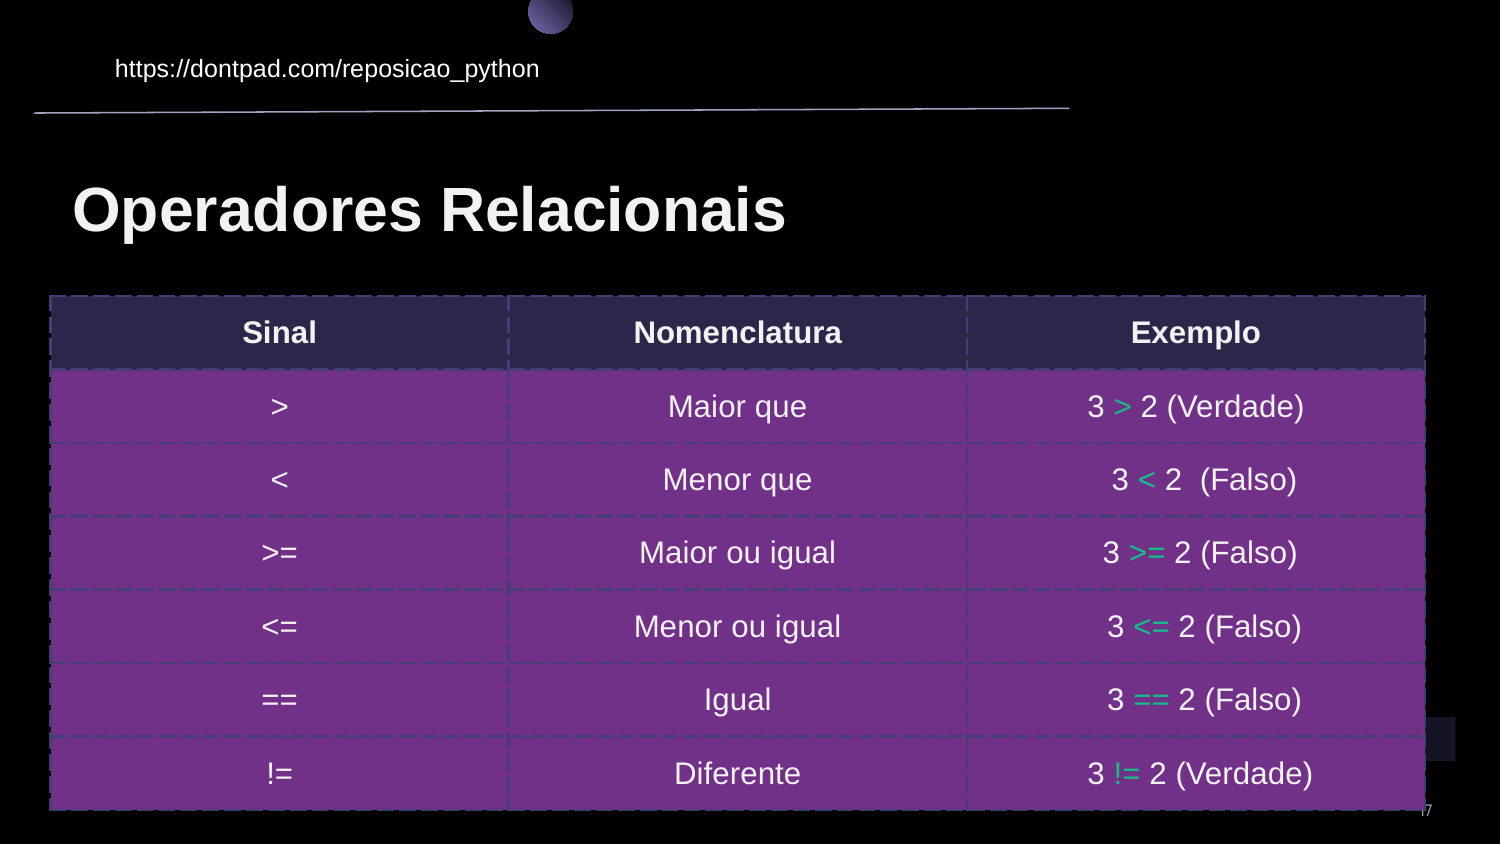

https://dontpad.com/reposicao_python
Operadores Relacionais
| Sinal | Nomenclatura | Exemplo |
| --- | --- | --- |
| > | Maior que | 3 > 2 (Verdade) |
| < | Menor que | 3 < 2 (Falso) |
| >= | Maior ou igual | 3 >= 2 (Falso) |
| <= | Menor ou igual | 3 <= 2 (Falso) |
| == | Igual | 3 == 2 (Falso) |
| != | Diferente | 3 != 2 (Verdade) |
17